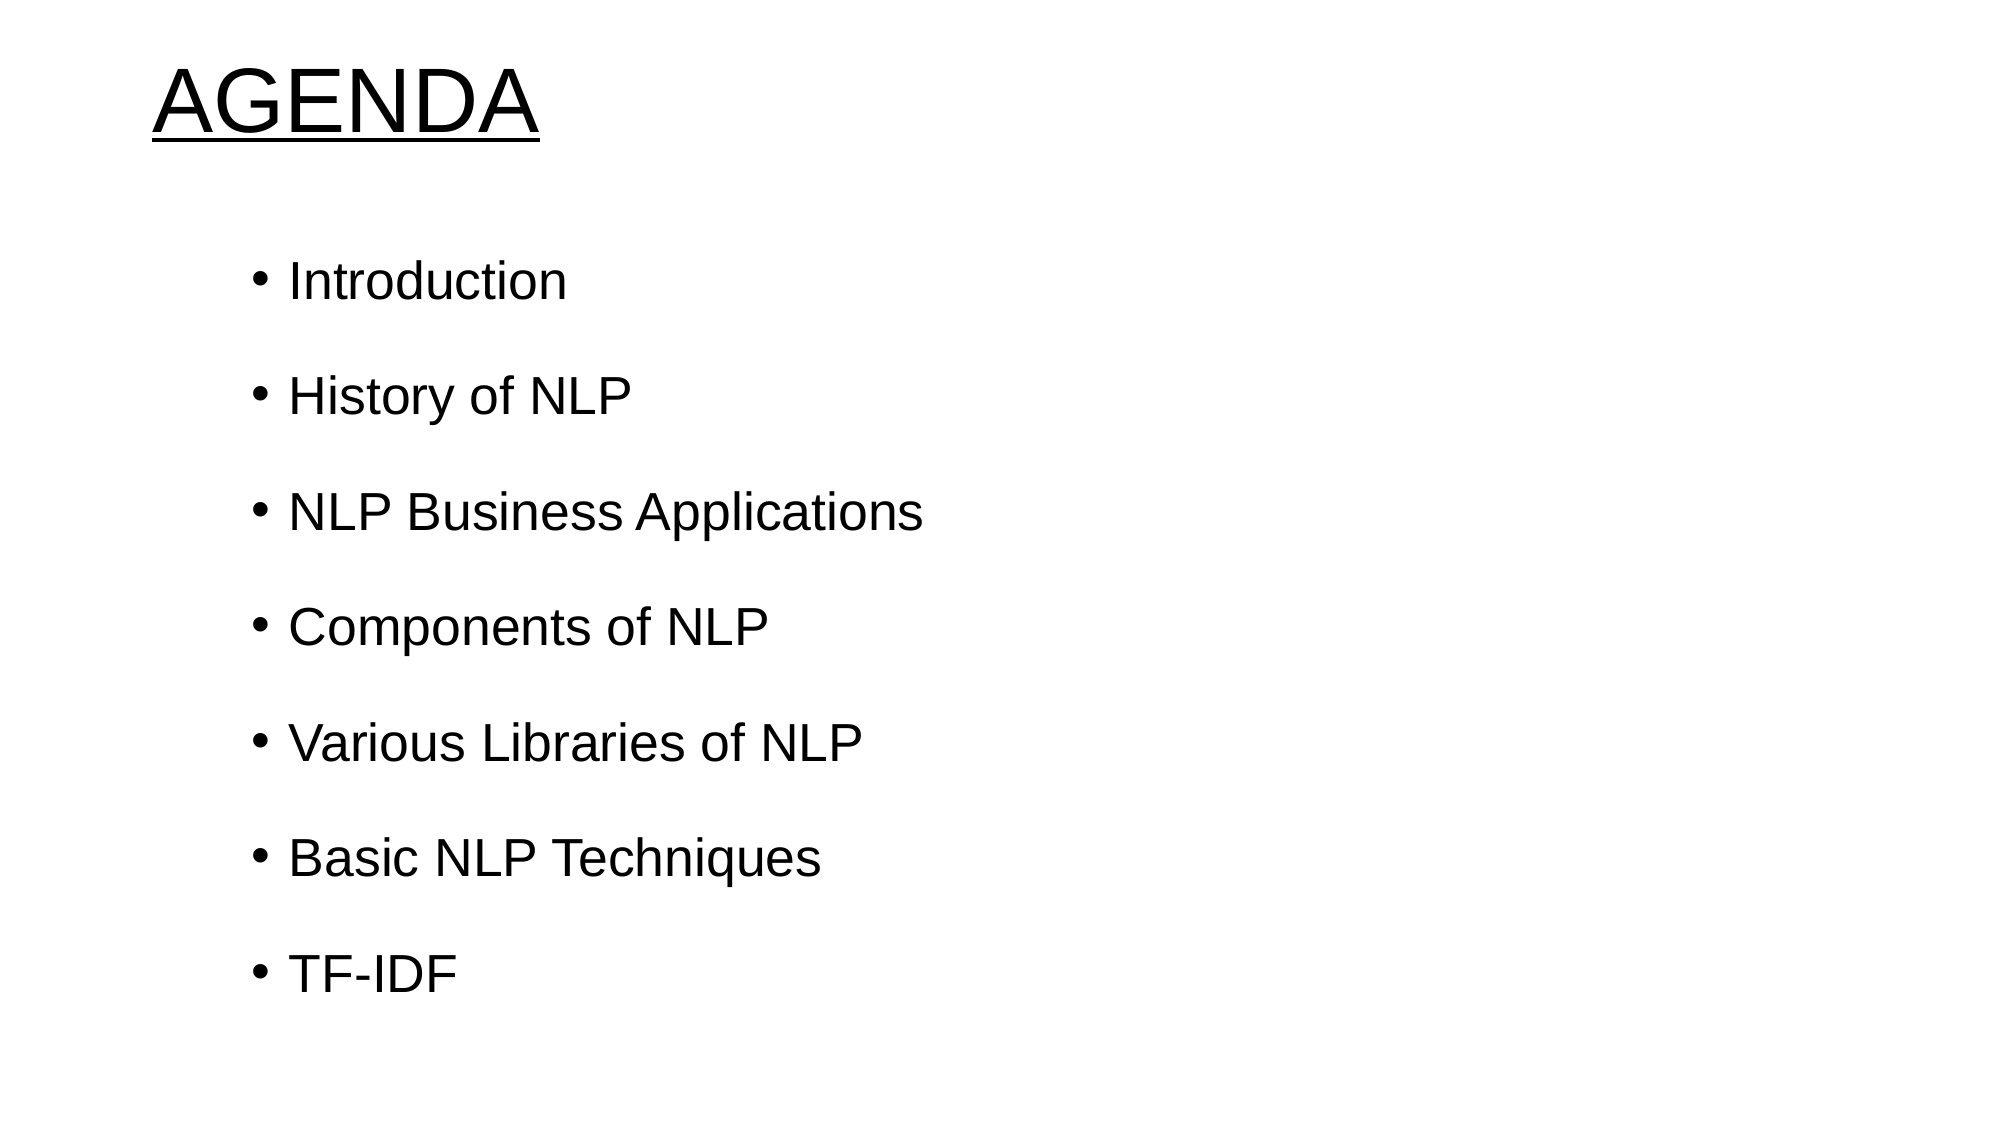

# AGENDA
Introduction
History of NLP
NLP Business Applications
Components of NLP
Various Libraries of NLP
Basic NLP Techniques
TF-IDF